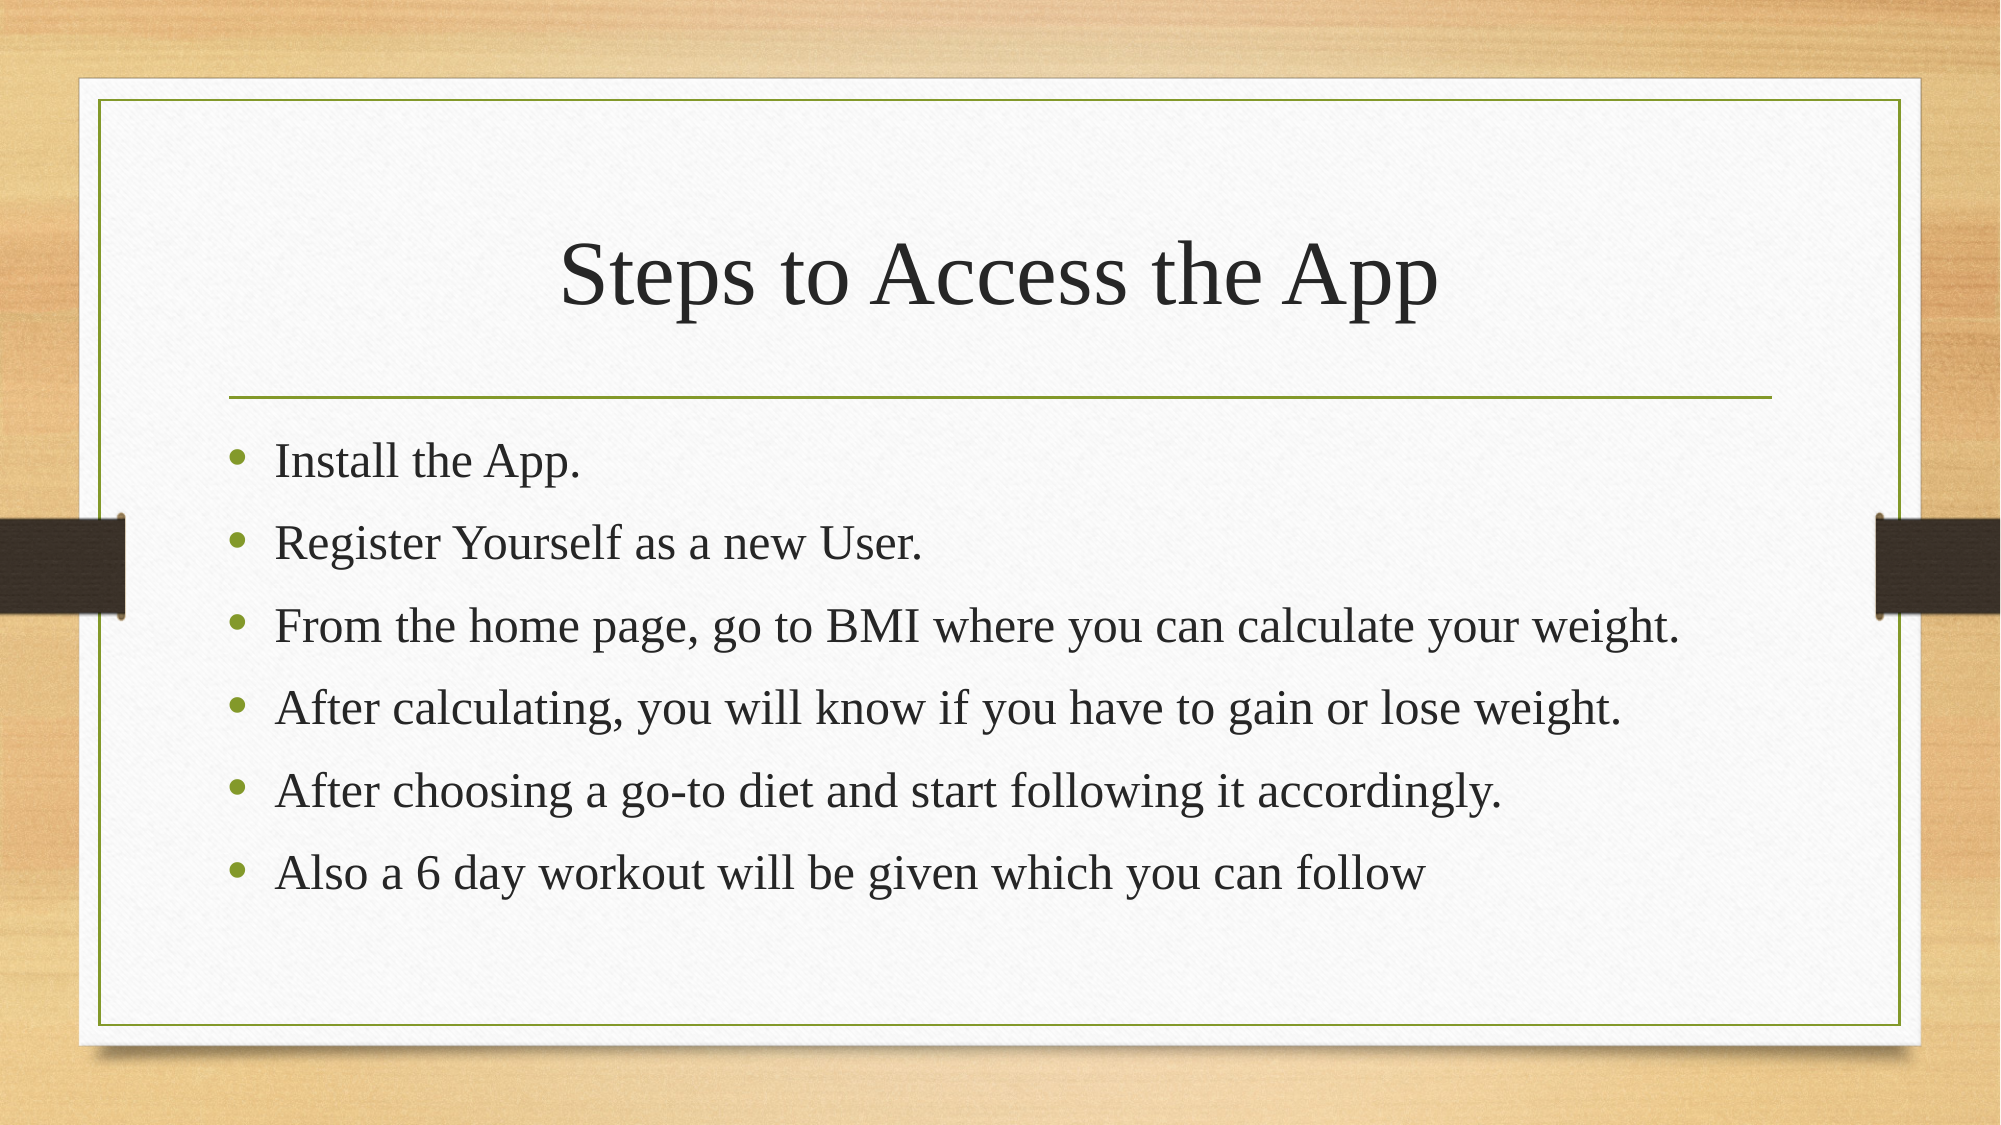

# Steps to Access the App
Install the App.
Register Yourself as a new User.
From the home page, go to BMI where you can calculate your weight.
After calculating, you will know if you have to gain or lose weight.
After choosing a go-to diet and start following it accordingly.
Also a 6 day workout will be given which you can follow